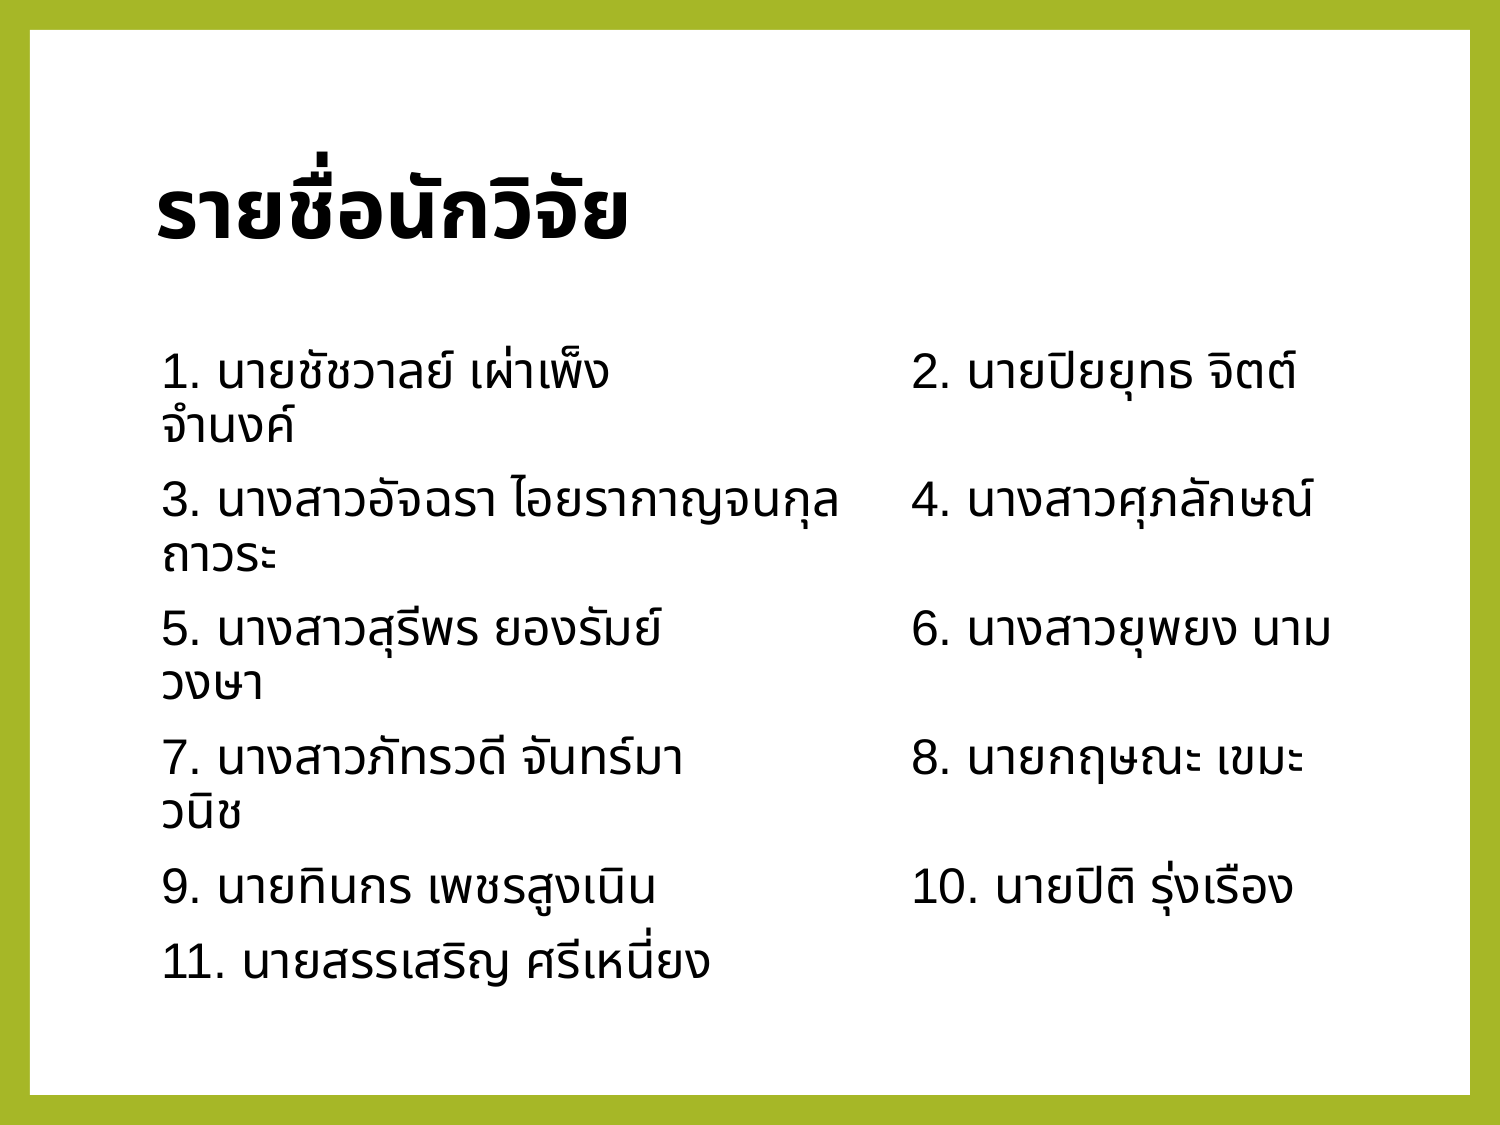

# รายชื่อนักวิจัย
1. นายชัชวาลย์ เผ่าเพ็ง           		2. นายปิยยุทธ จิตต์จำนงค์
3. นางสาวอัจฉรา ไอยรากาญจนกุล  	4. นางสาวศุภลักษณ์ ถาวระ
5. นางสาวสุรีพร ยองรัมย์		6. นางสาวยุพยง นามวงษา
7. นางสาวภัทรวดี จันทร์มา		8. นายกฤษณะ เขมะวนิช
9. นายทินกร เพชรสูงเนิน		10. นายปิติ รุ่งเรือง
11. นายสรรเสริญ ศรีเหนี่ยง